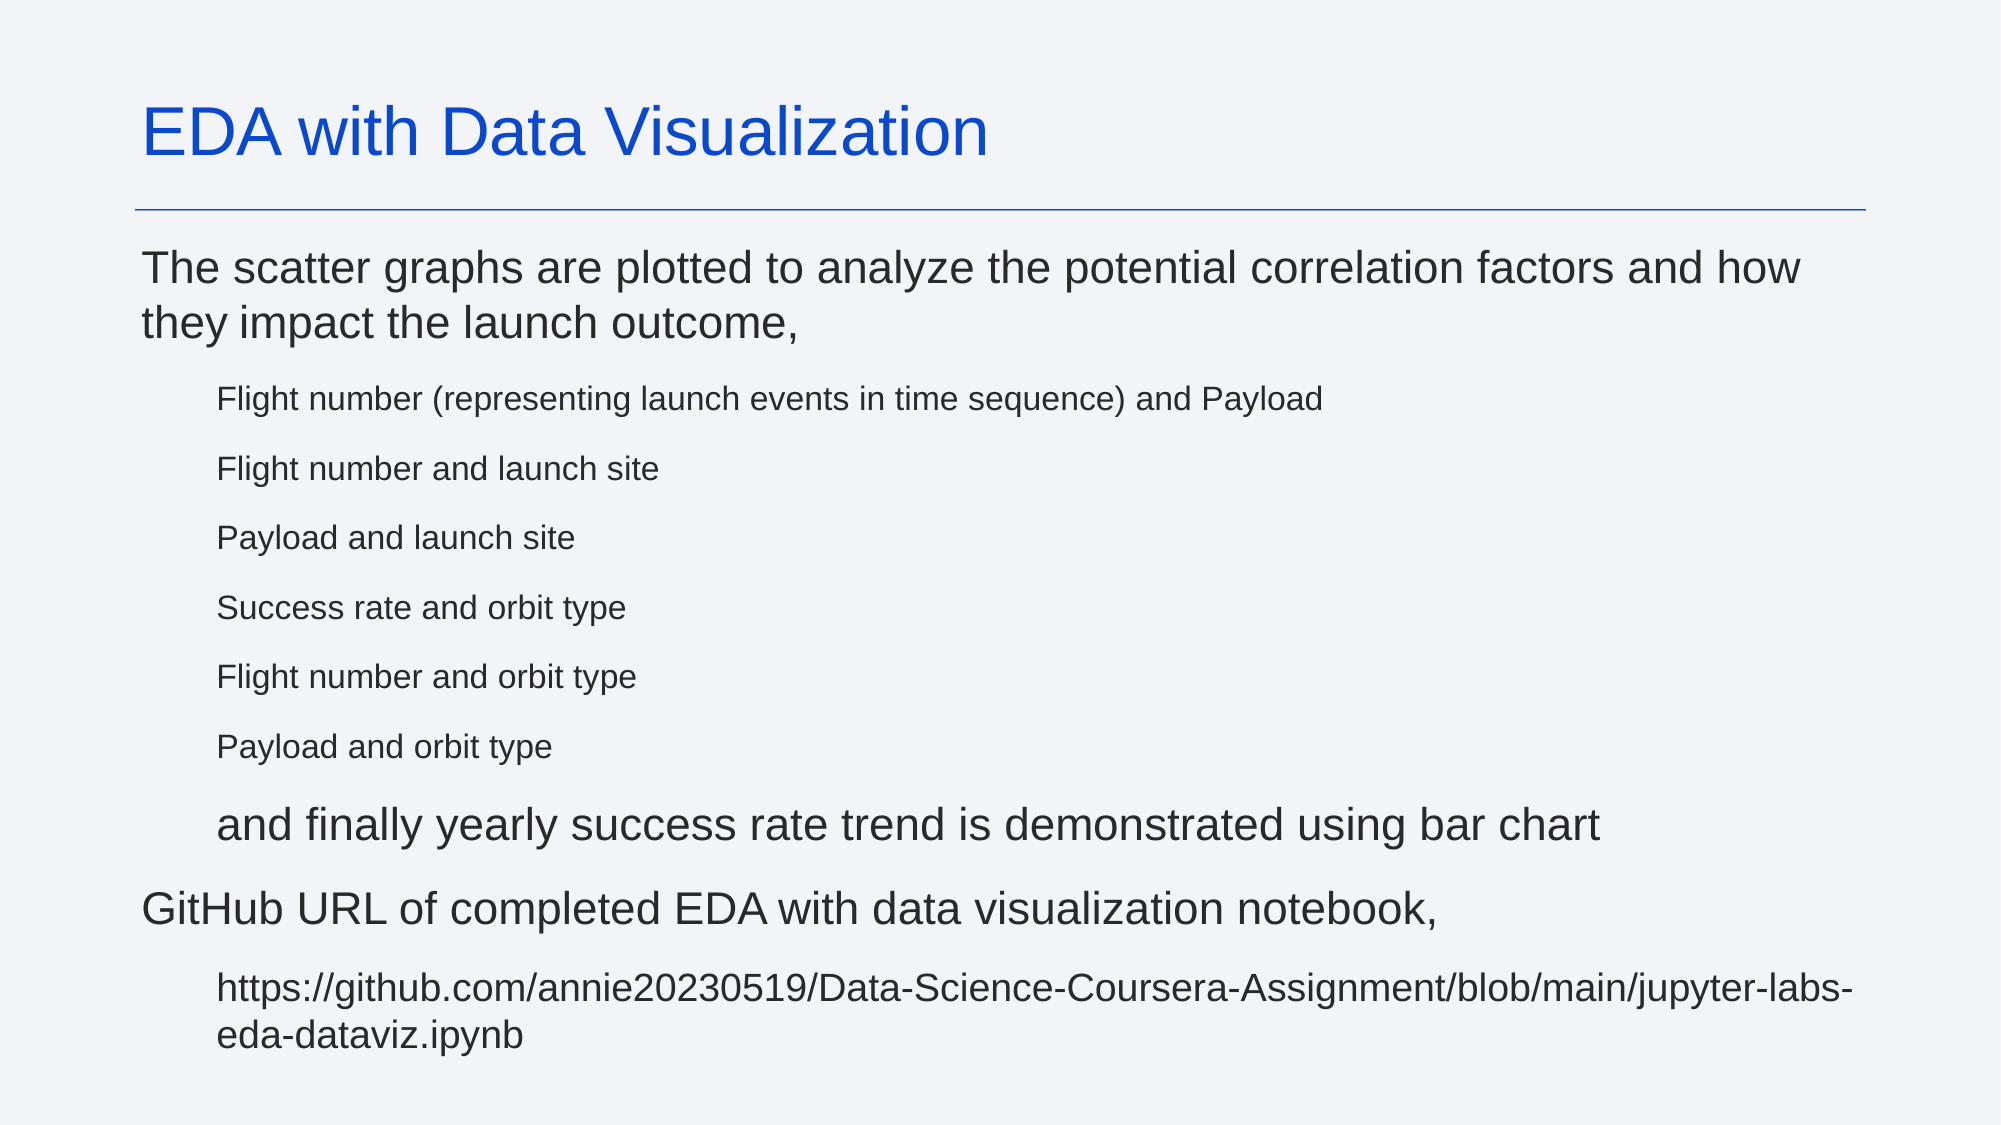

EDA with Data Visualization
The scatter graphs are plotted to analyze the potential correlation factors and how they impact the launch outcome,
Flight number (representing launch events in time sequence) and Payload
Flight number and launch site
Payload and launch site
Success rate and orbit type
Flight number and orbit type
Payload and orbit type
and finally yearly success rate trend is demonstrated using bar chart
GitHub URL of completed EDA with data visualization notebook,
https://github.com/annie20230519/Data-Science-Coursera-Assignment/blob/main/jupyter-labs-eda-dataviz.ipynb
10